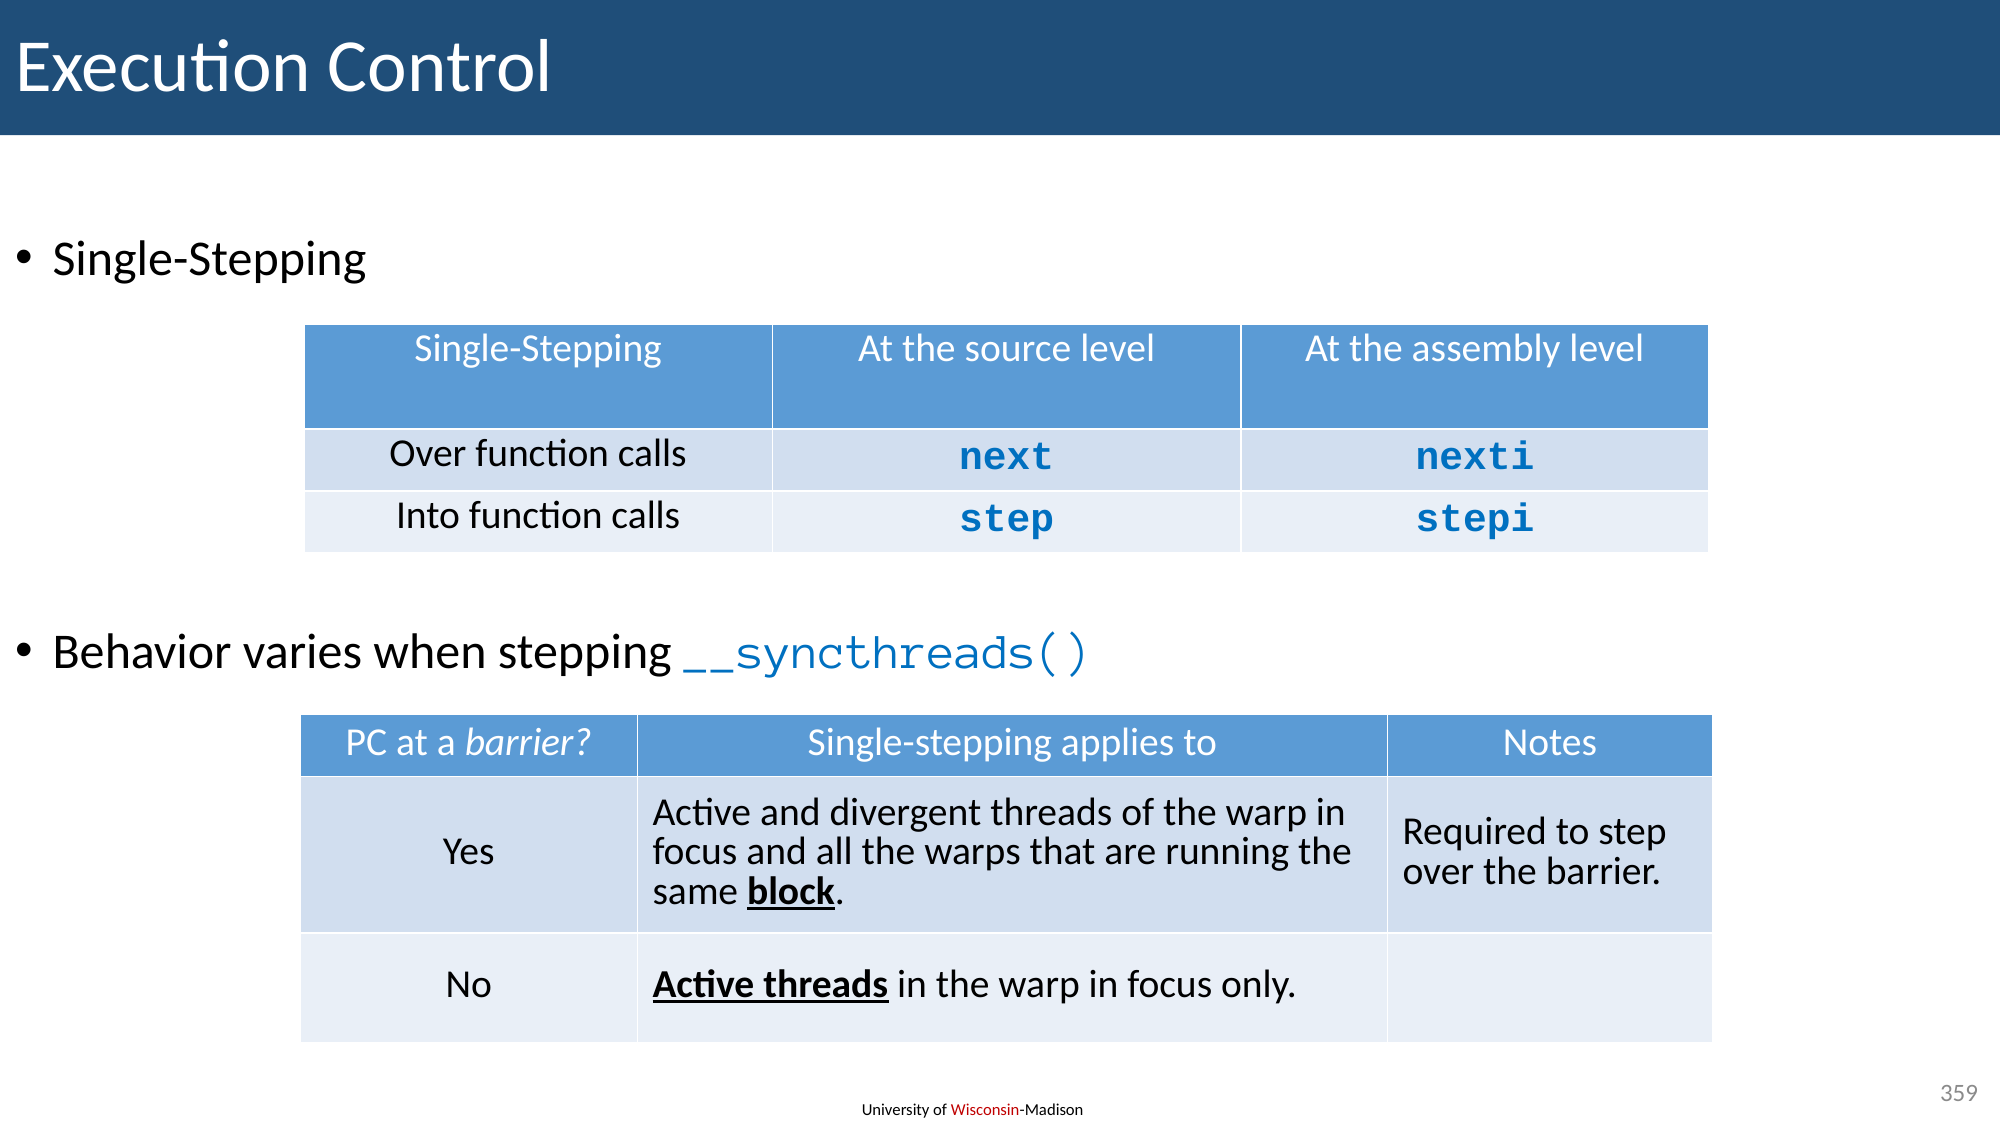

# Execution Control
Single-Stepping

Behavior varies when stepping __syncthreads()

| Single-Stepping | At the source level | At the assembly level |
| --- | --- | --- |
| Over function calls | next | nexti |
| Into function calls | step | stepi |
| PC at a barrier? | Single-stepping applies to | Notes |
| --- | --- | --- |
| Yes | Active and divergent threads of the warp in focus and all the warps that are running the same block. | Required to step over the barrier. |
| No | Active threads in the warp in focus only. |  |
359